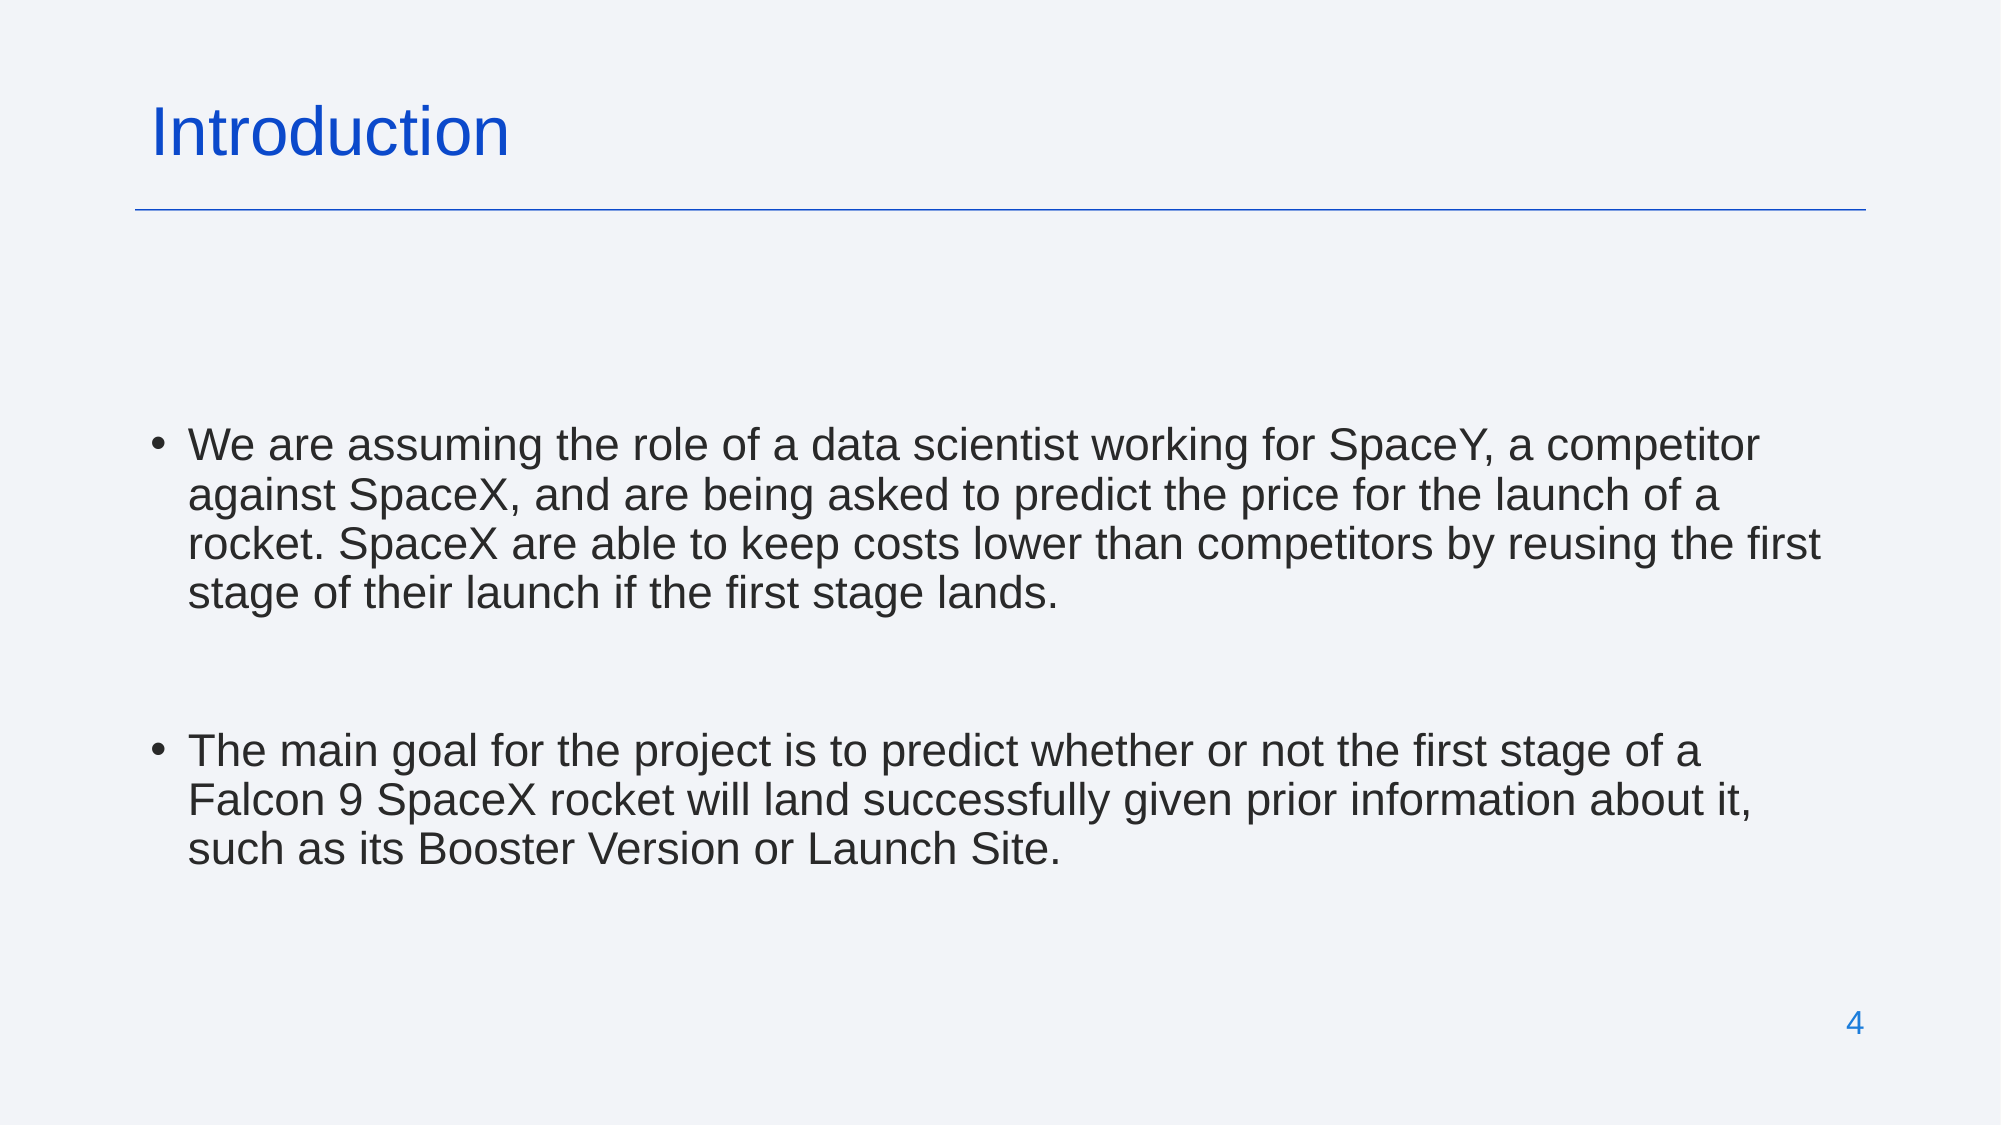

Introduction
We are assuming the role of a data scientist working for SpaceY, a competitor against SpaceX, and are being asked to predict the price for the launch of a rocket. SpaceX are able to keep costs lower than competitors by reusing the first stage of their launch if the first stage lands.

The main goal for the project is to predict whether or not the first stage of a Falcon 9 SpaceX rocket will land successfully given prior information about it, such as its Booster Version or Launch Site.
4